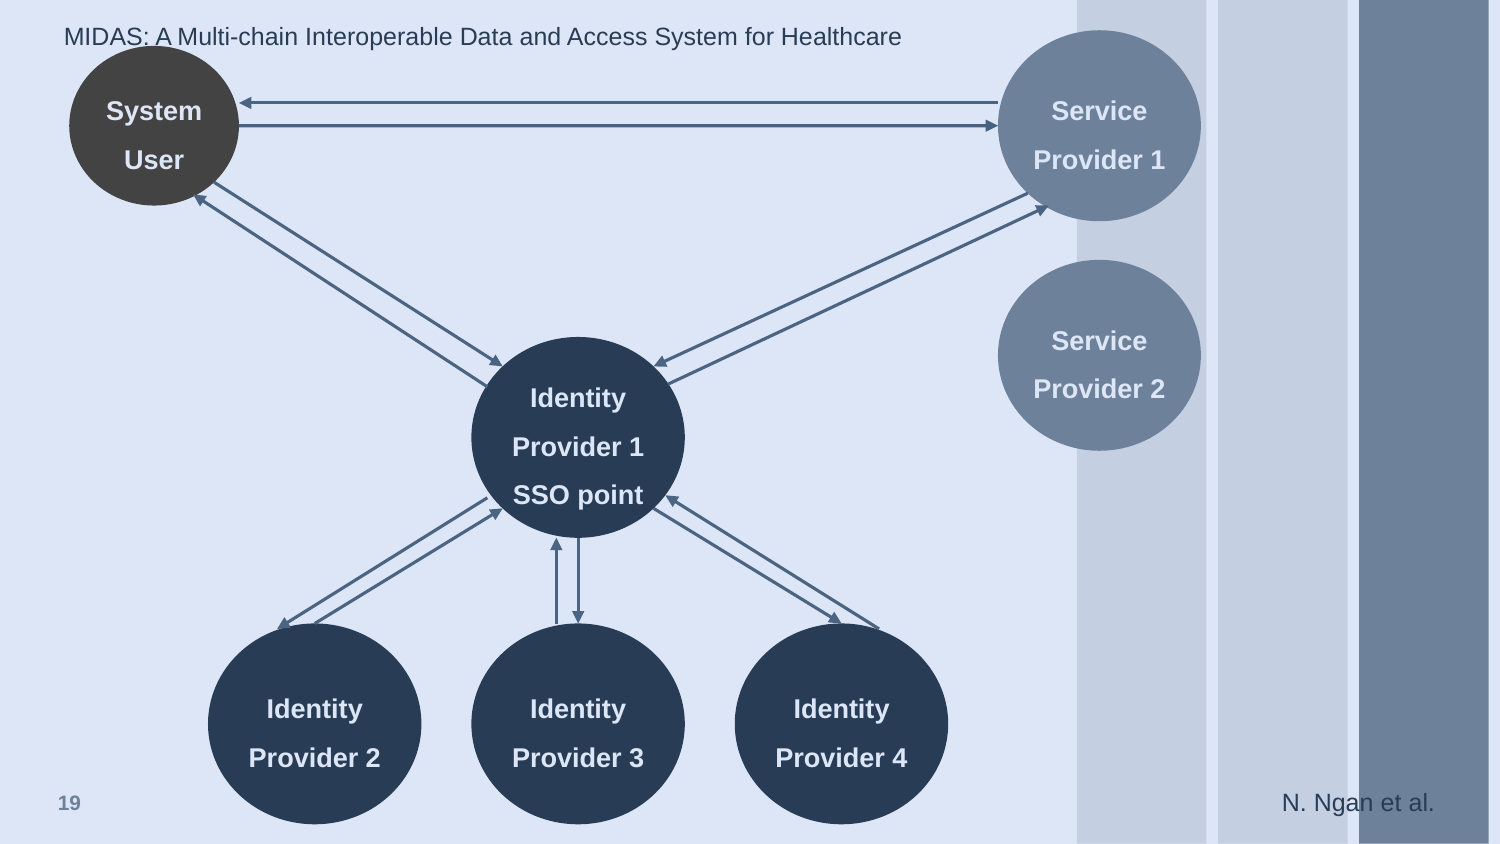

Service
Provider 1
System User
Service
Provider 2
Identity
Provider 1
SSO point
Identity
Provider 2
Identity
Provider 3
Identity
Provider 4
19